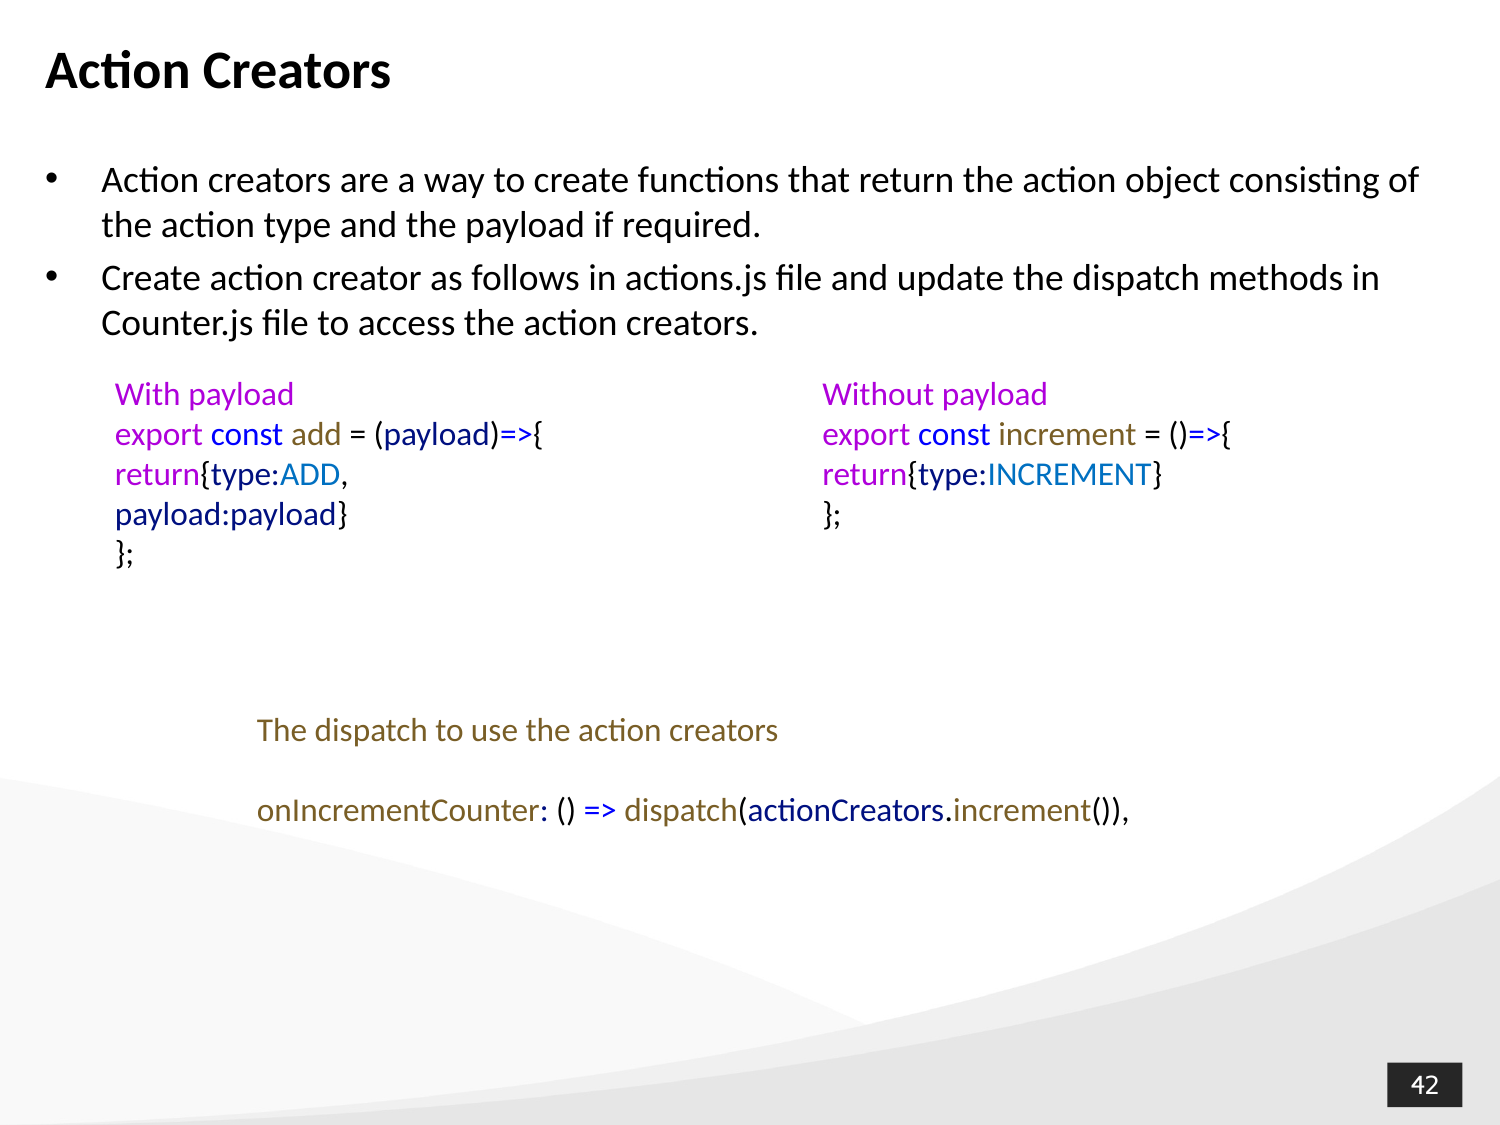

# Action Creators
Action creators are a way to create functions that return the action object consisting of the action type and the payload if required.
Create action creator as follows in actions.js file and update the dispatch methods in Counter.js file to access the action creators.
With payload
export const add = (payload)=>{
return{type:ADD,
payload:payload}
};
Without payload
export const increment = ()=>{
return{type:INCREMENT}
};
The dispatch to use the action creators

onIncrementCounter: () => dispatch(actionCreators.increment()),